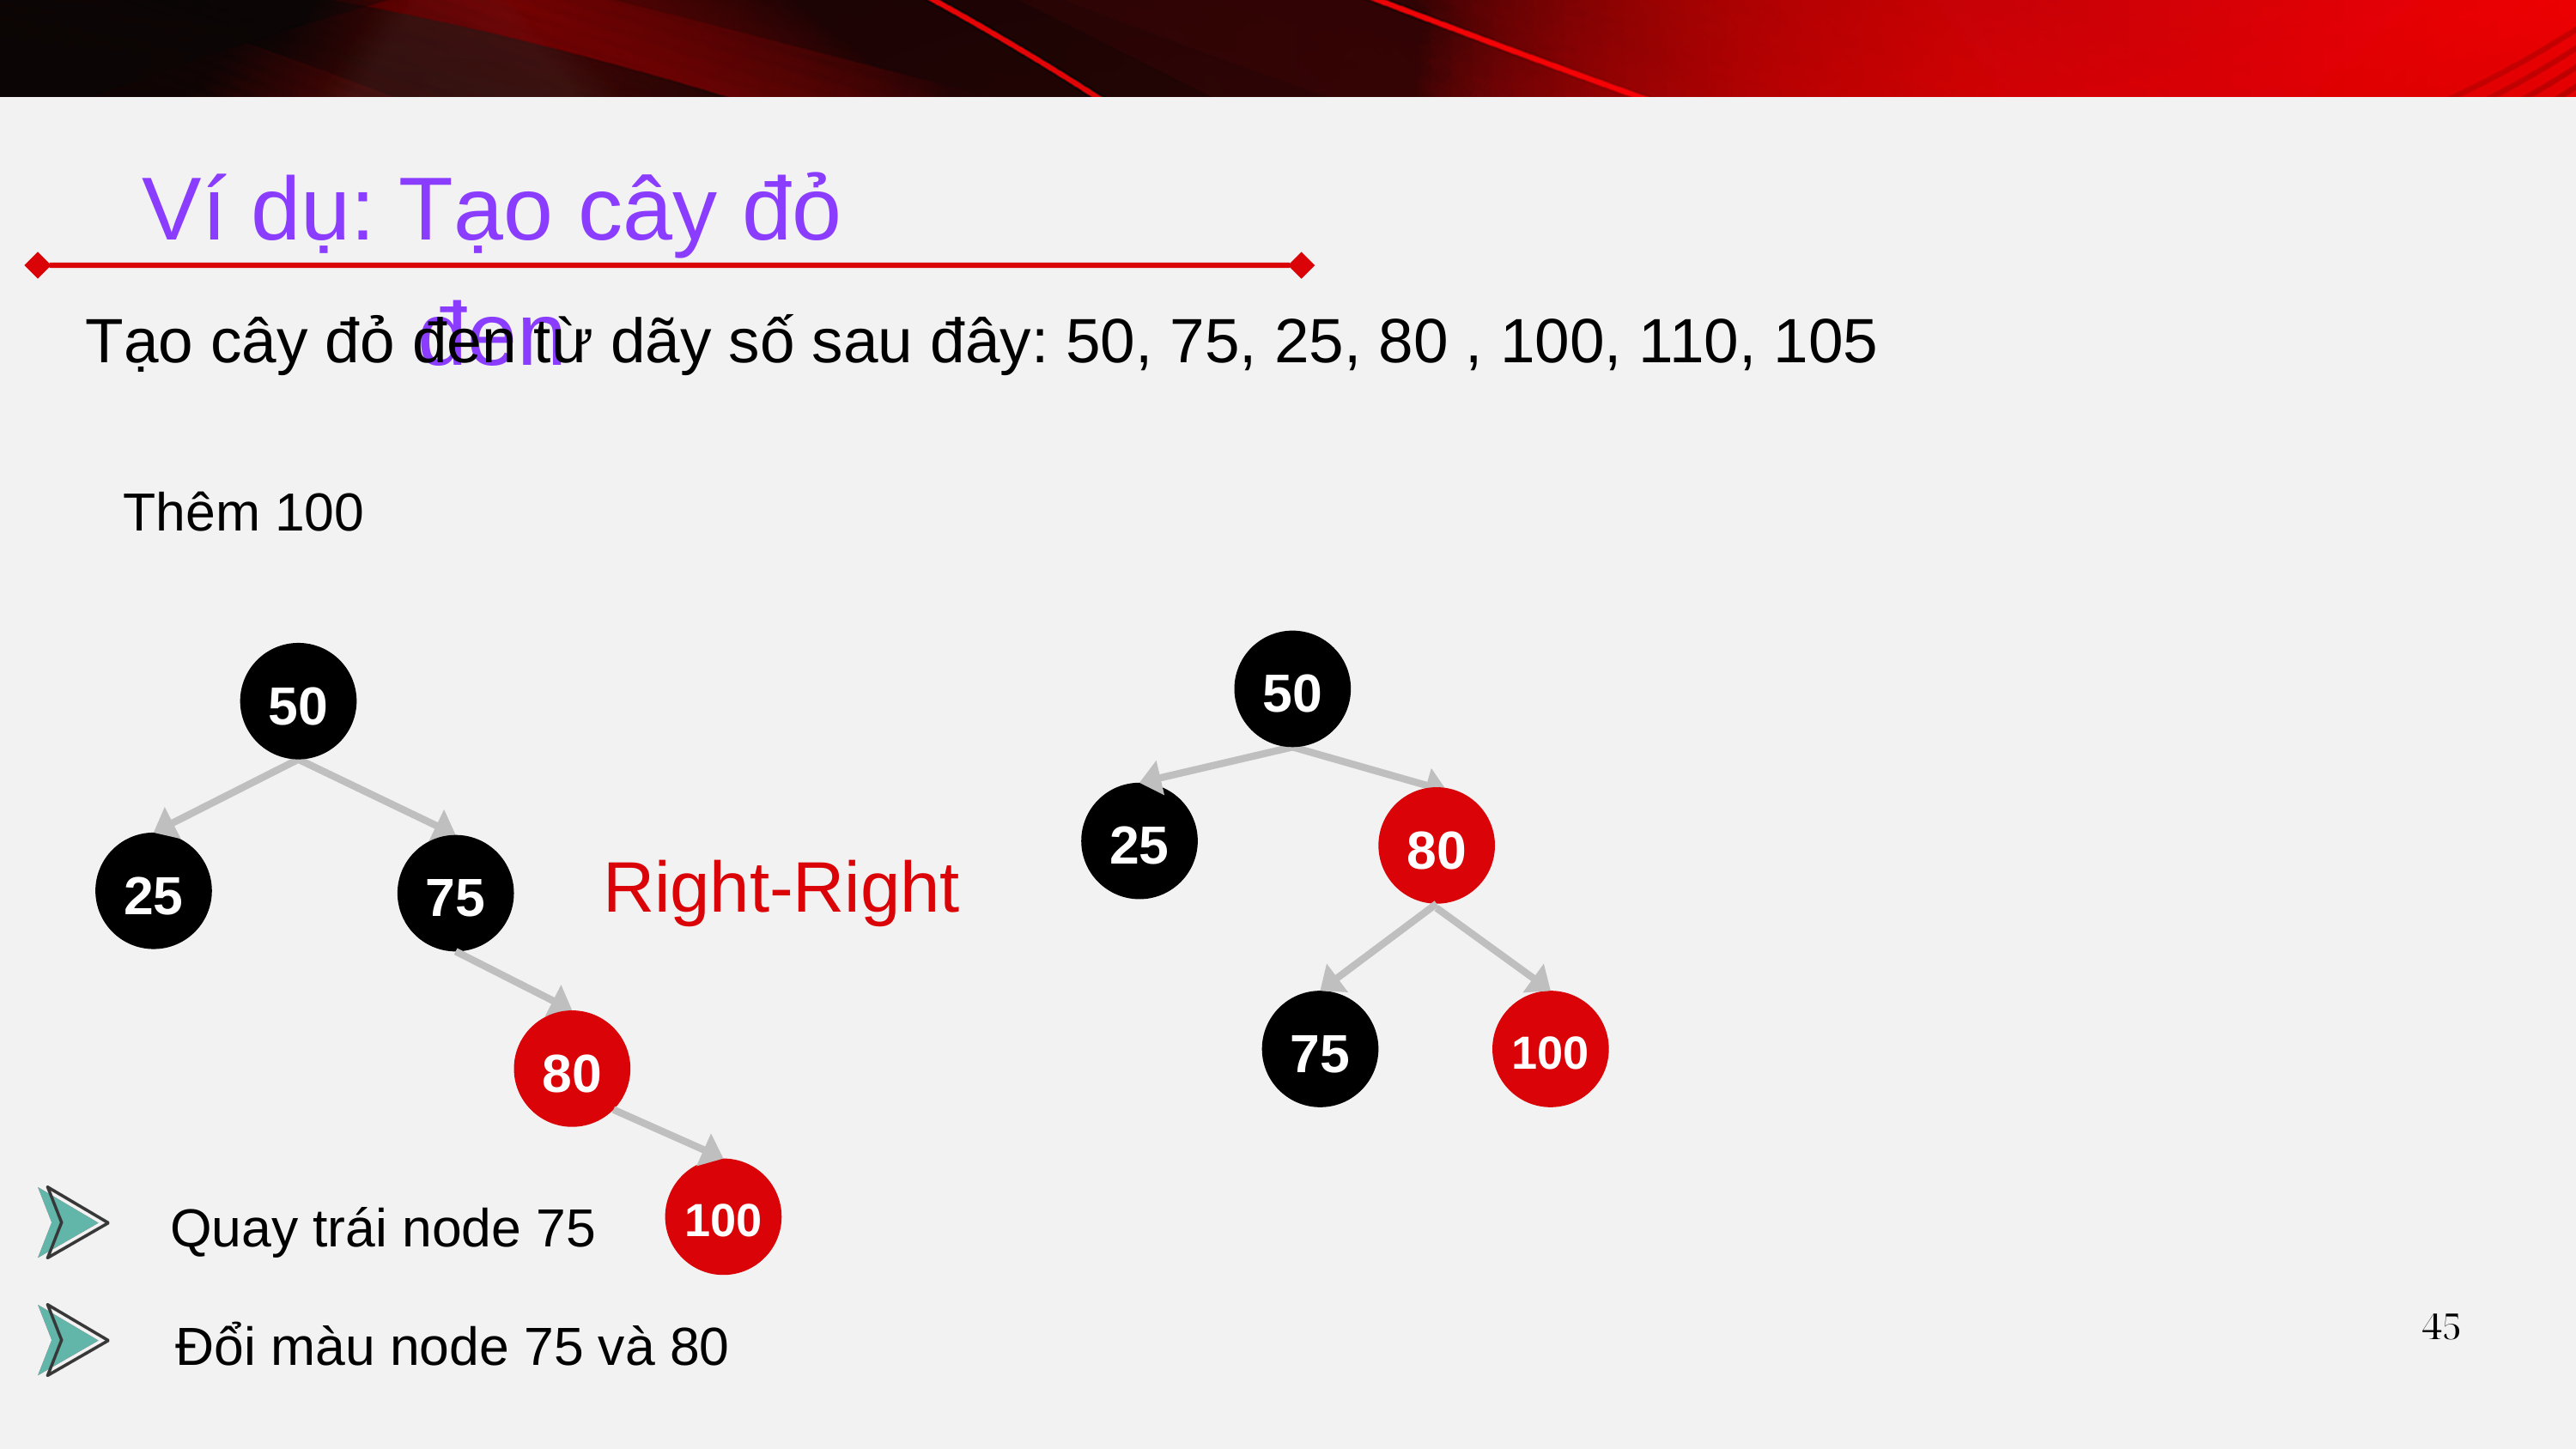

Ví dụ: Tạo cây đỏ đen

Tạo cây đỏ đen từ dãy số sau đây: 50, 75, 25, 80 , 100, 110, 105
Thêm 100

50

25

80

75

100

50

25

75

80
Right-Right

100

Quay trái node 75
45

Đổi màu node 75 và 80